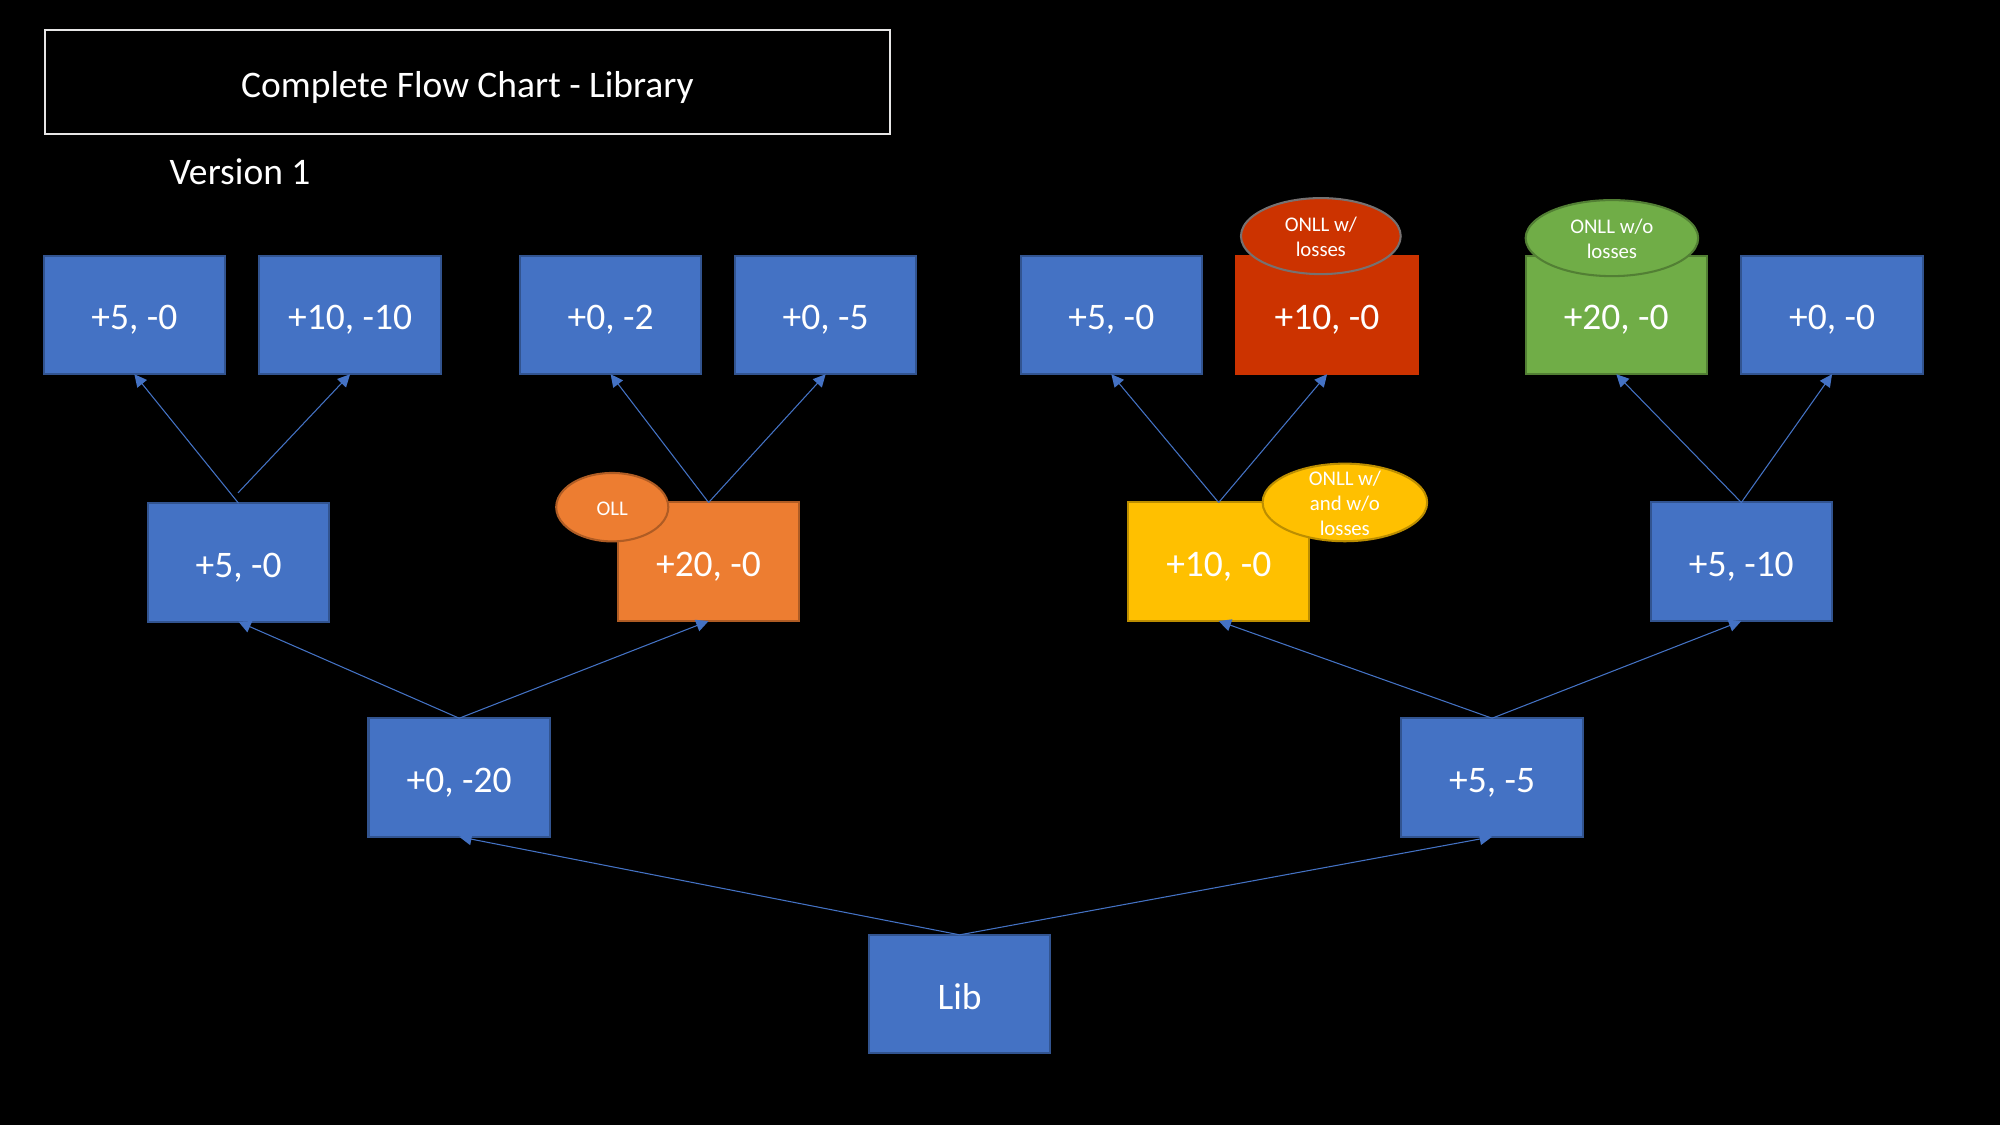

Complete Flow Chart - Library
Version 1
ONLL w/ losses
ONLL w/o losses
+5, -0
+10, -10
+0, -2
+0, -5
+5, -0
+10, -0
+20, -0
+0, -0
ONLL w/ and w/o losses
OLL
+5, -10
+10, -0
+20, -0
+5, -0
+0, -20
+5, -5
Lib